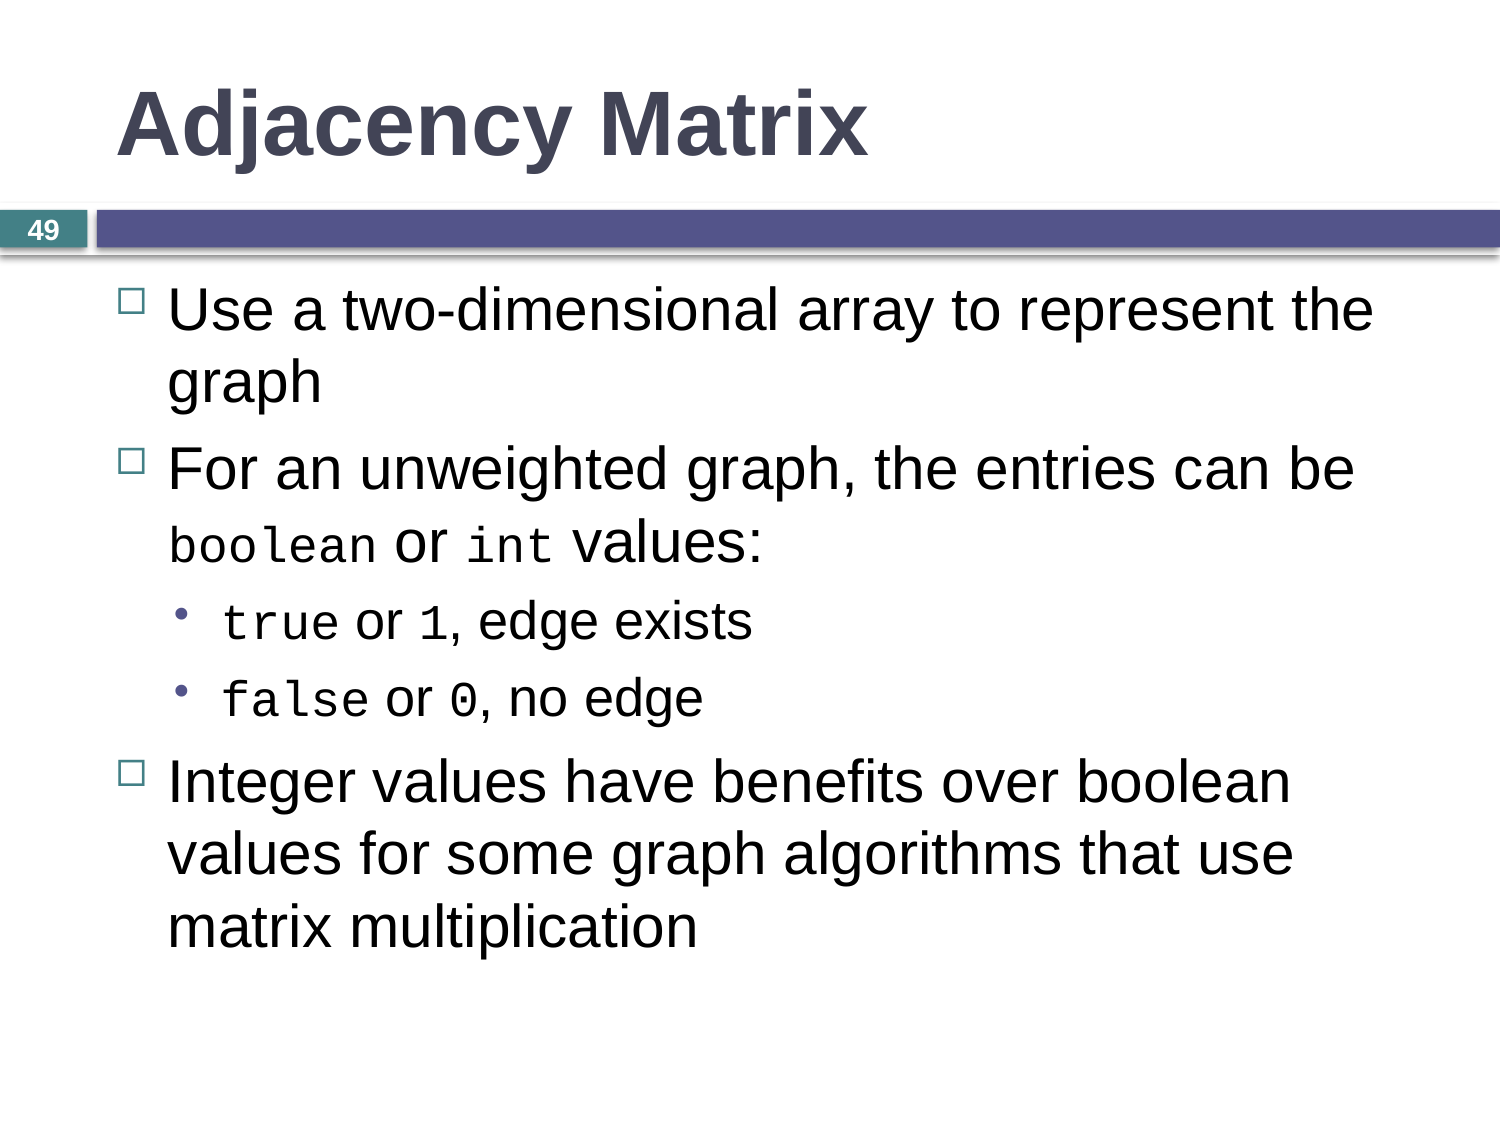

# Adjacency Matrix
49
Use a two-dimensional array to represent the graph
For an unweighted graph, the entries can be boolean or int values:
true or 1, edge exists
false or 0, no edge
Integer values have benefits over boolean values for some graph algorithms that use matrix multiplication